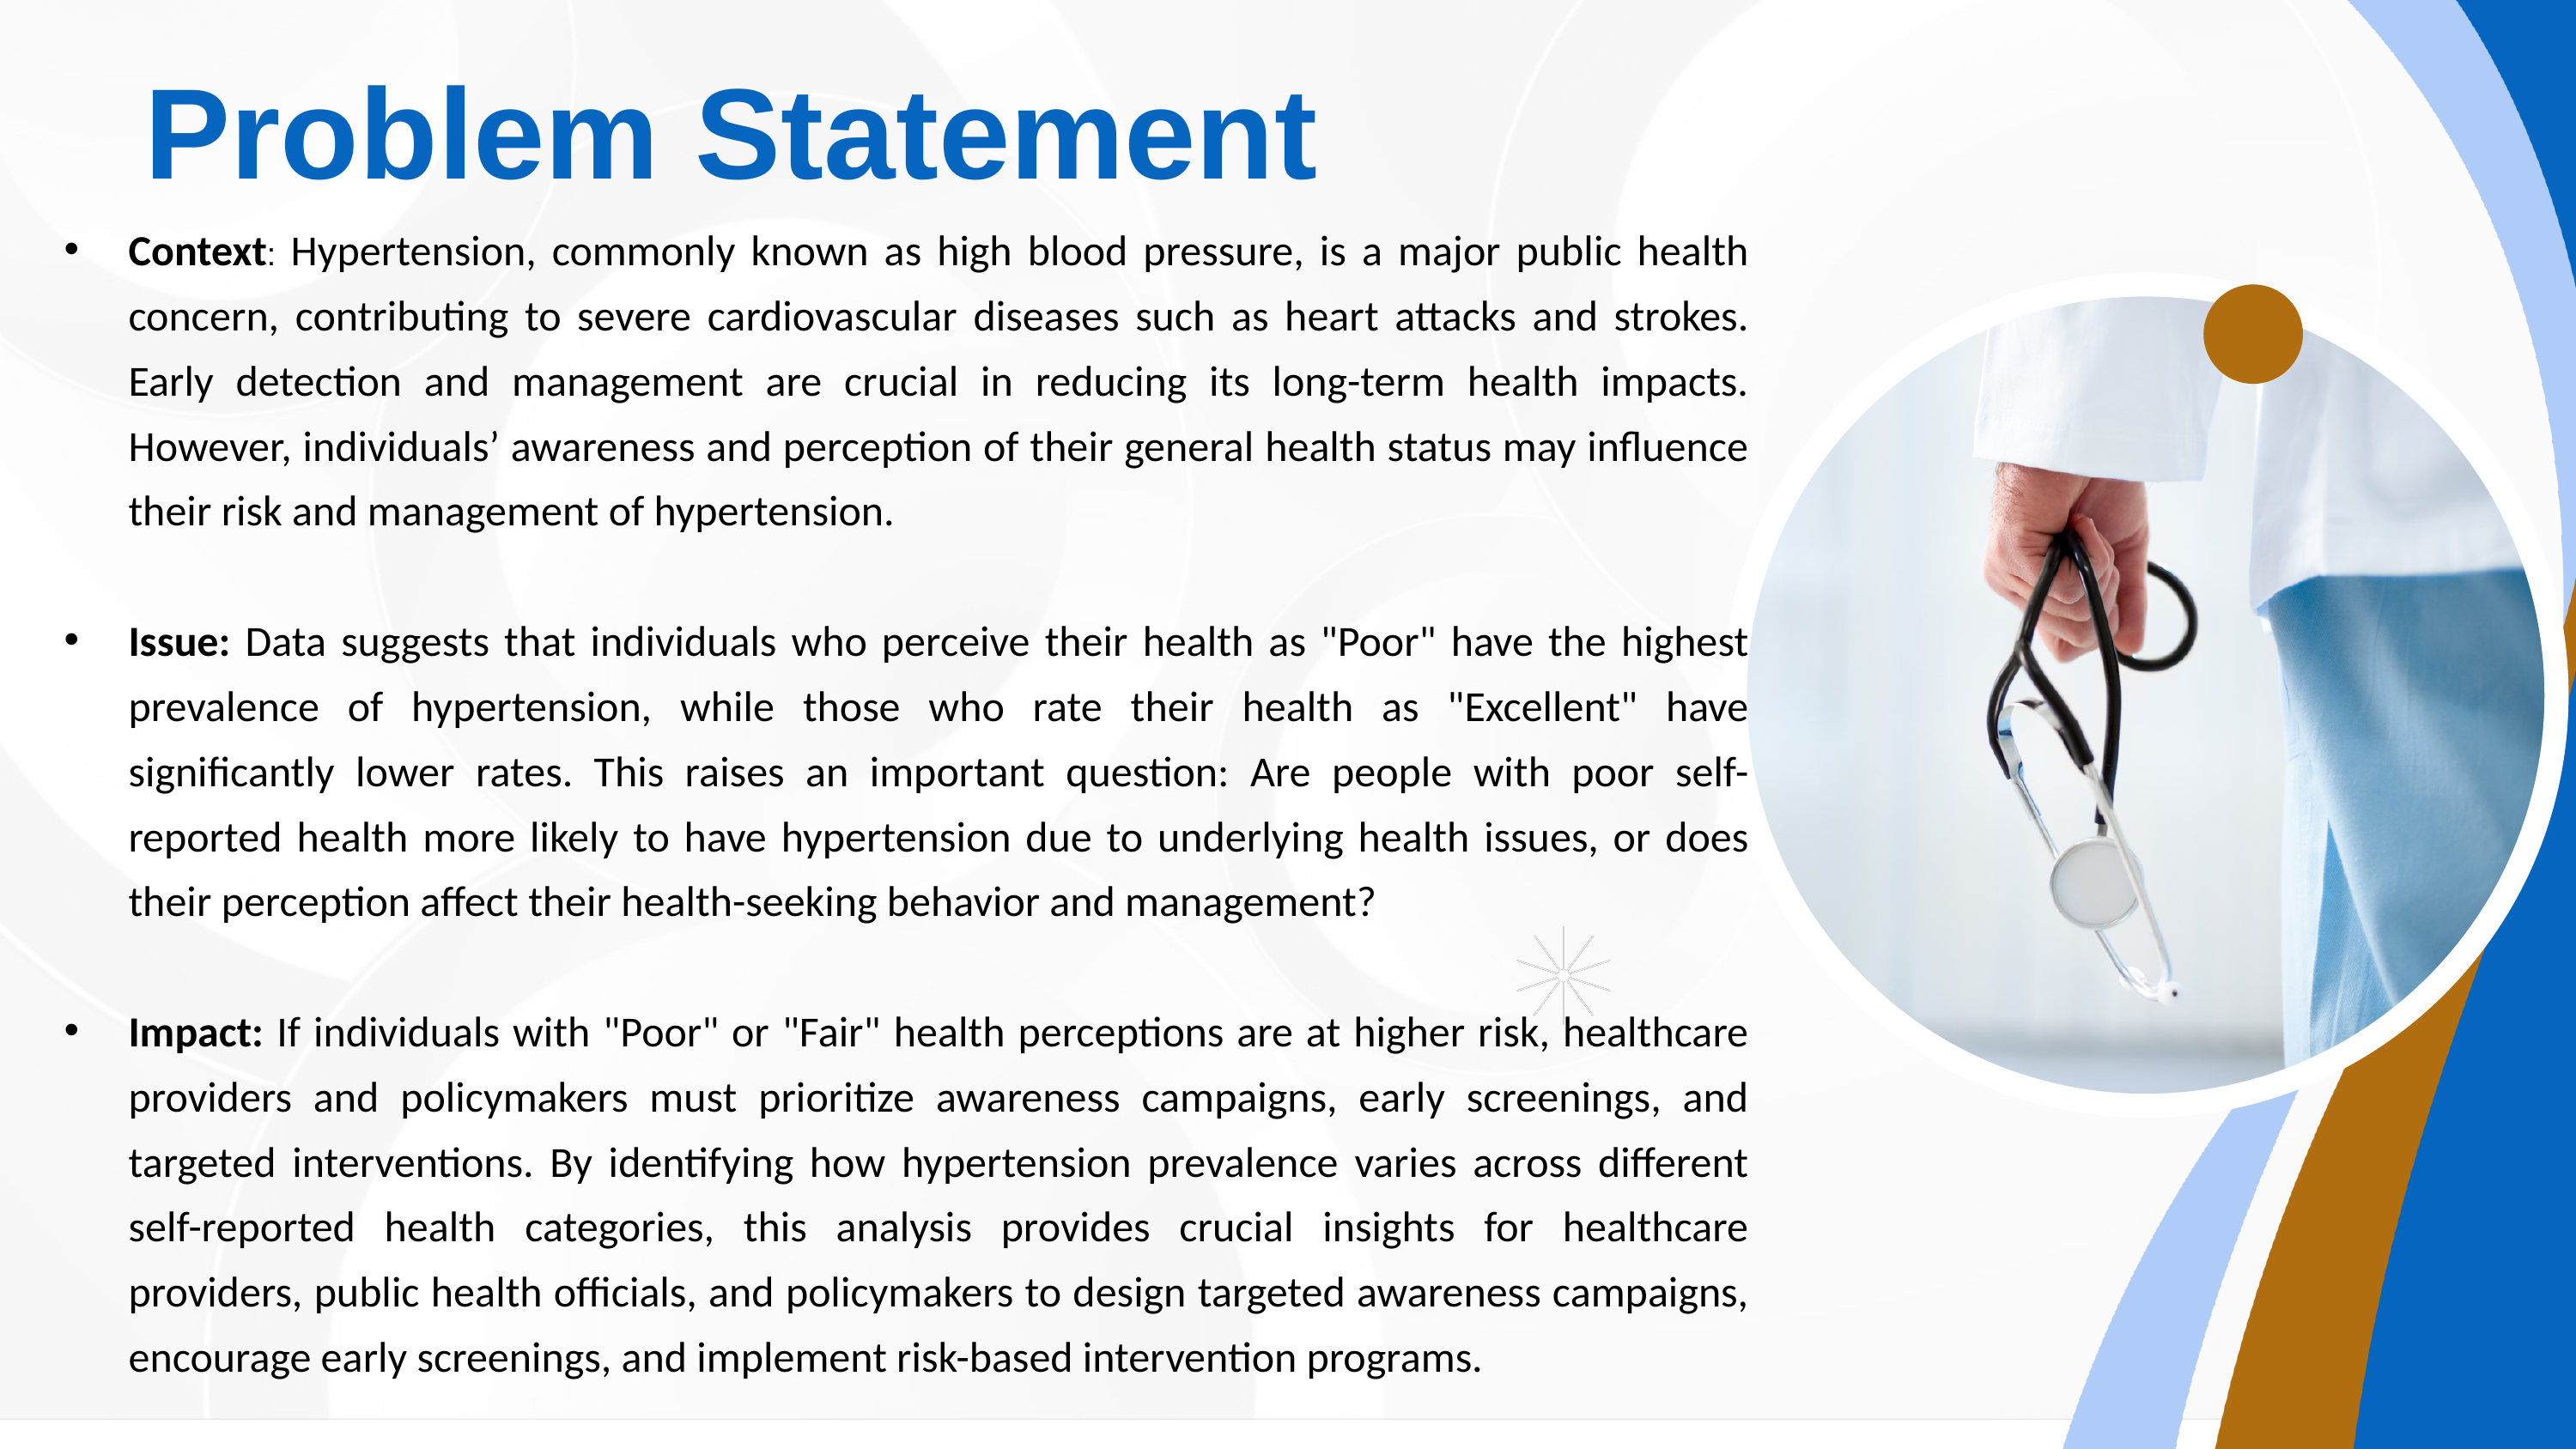

Problem Statement
Context: Hypertension, commonly known as high blood pressure, is a major public health concern, contributing to severe cardiovascular diseases such as heart attacks and strokes. Early detection and management are crucial in reducing its long-term health impacts. However, individuals’ awareness and perception of their general health status may influence their risk and management of hypertension.

Issue: Data suggests that individuals who perceive their health as "Poor" have the highest prevalence of hypertension, while those who rate their health as "Excellent" have significantly lower rates. This raises an important question: Are people with poor self-reported health more likely to have hypertension due to underlying health issues, or does their perception affect their health-seeking behavior and management?

Impact: If individuals with "Poor" or "Fair" health perceptions are at higher risk, healthcare providers and policymakers must prioritize awareness campaigns, early screenings, and targeted interventions. By identifying how hypertension prevalence varies across different self-reported health categories, this analysis provides crucial insights for healthcare providers, public health officials, and policymakers to design targeted awareness campaigns, encourage early screenings, and implement risk-based intervention programs.